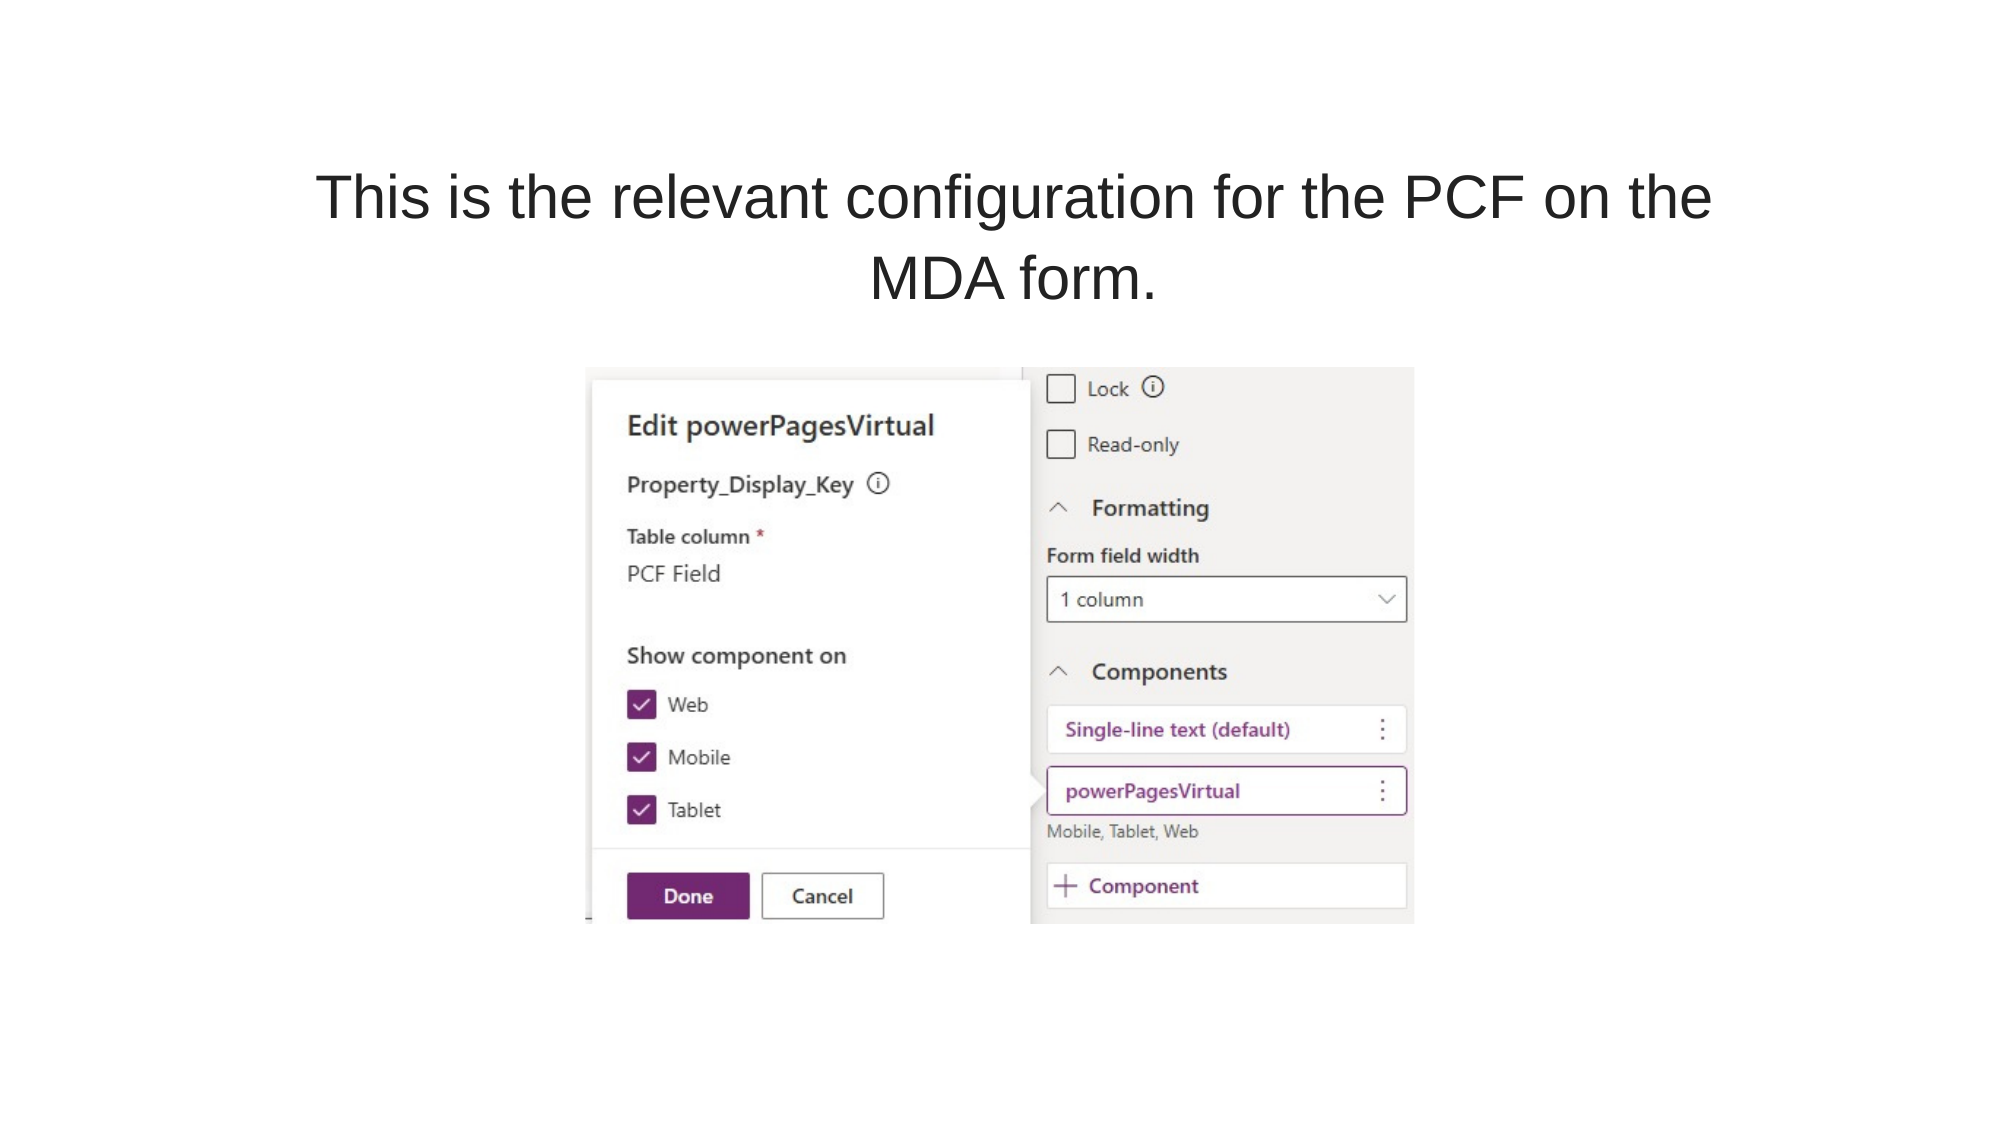

This is the relevant configuration for the PCF on the MDA form.